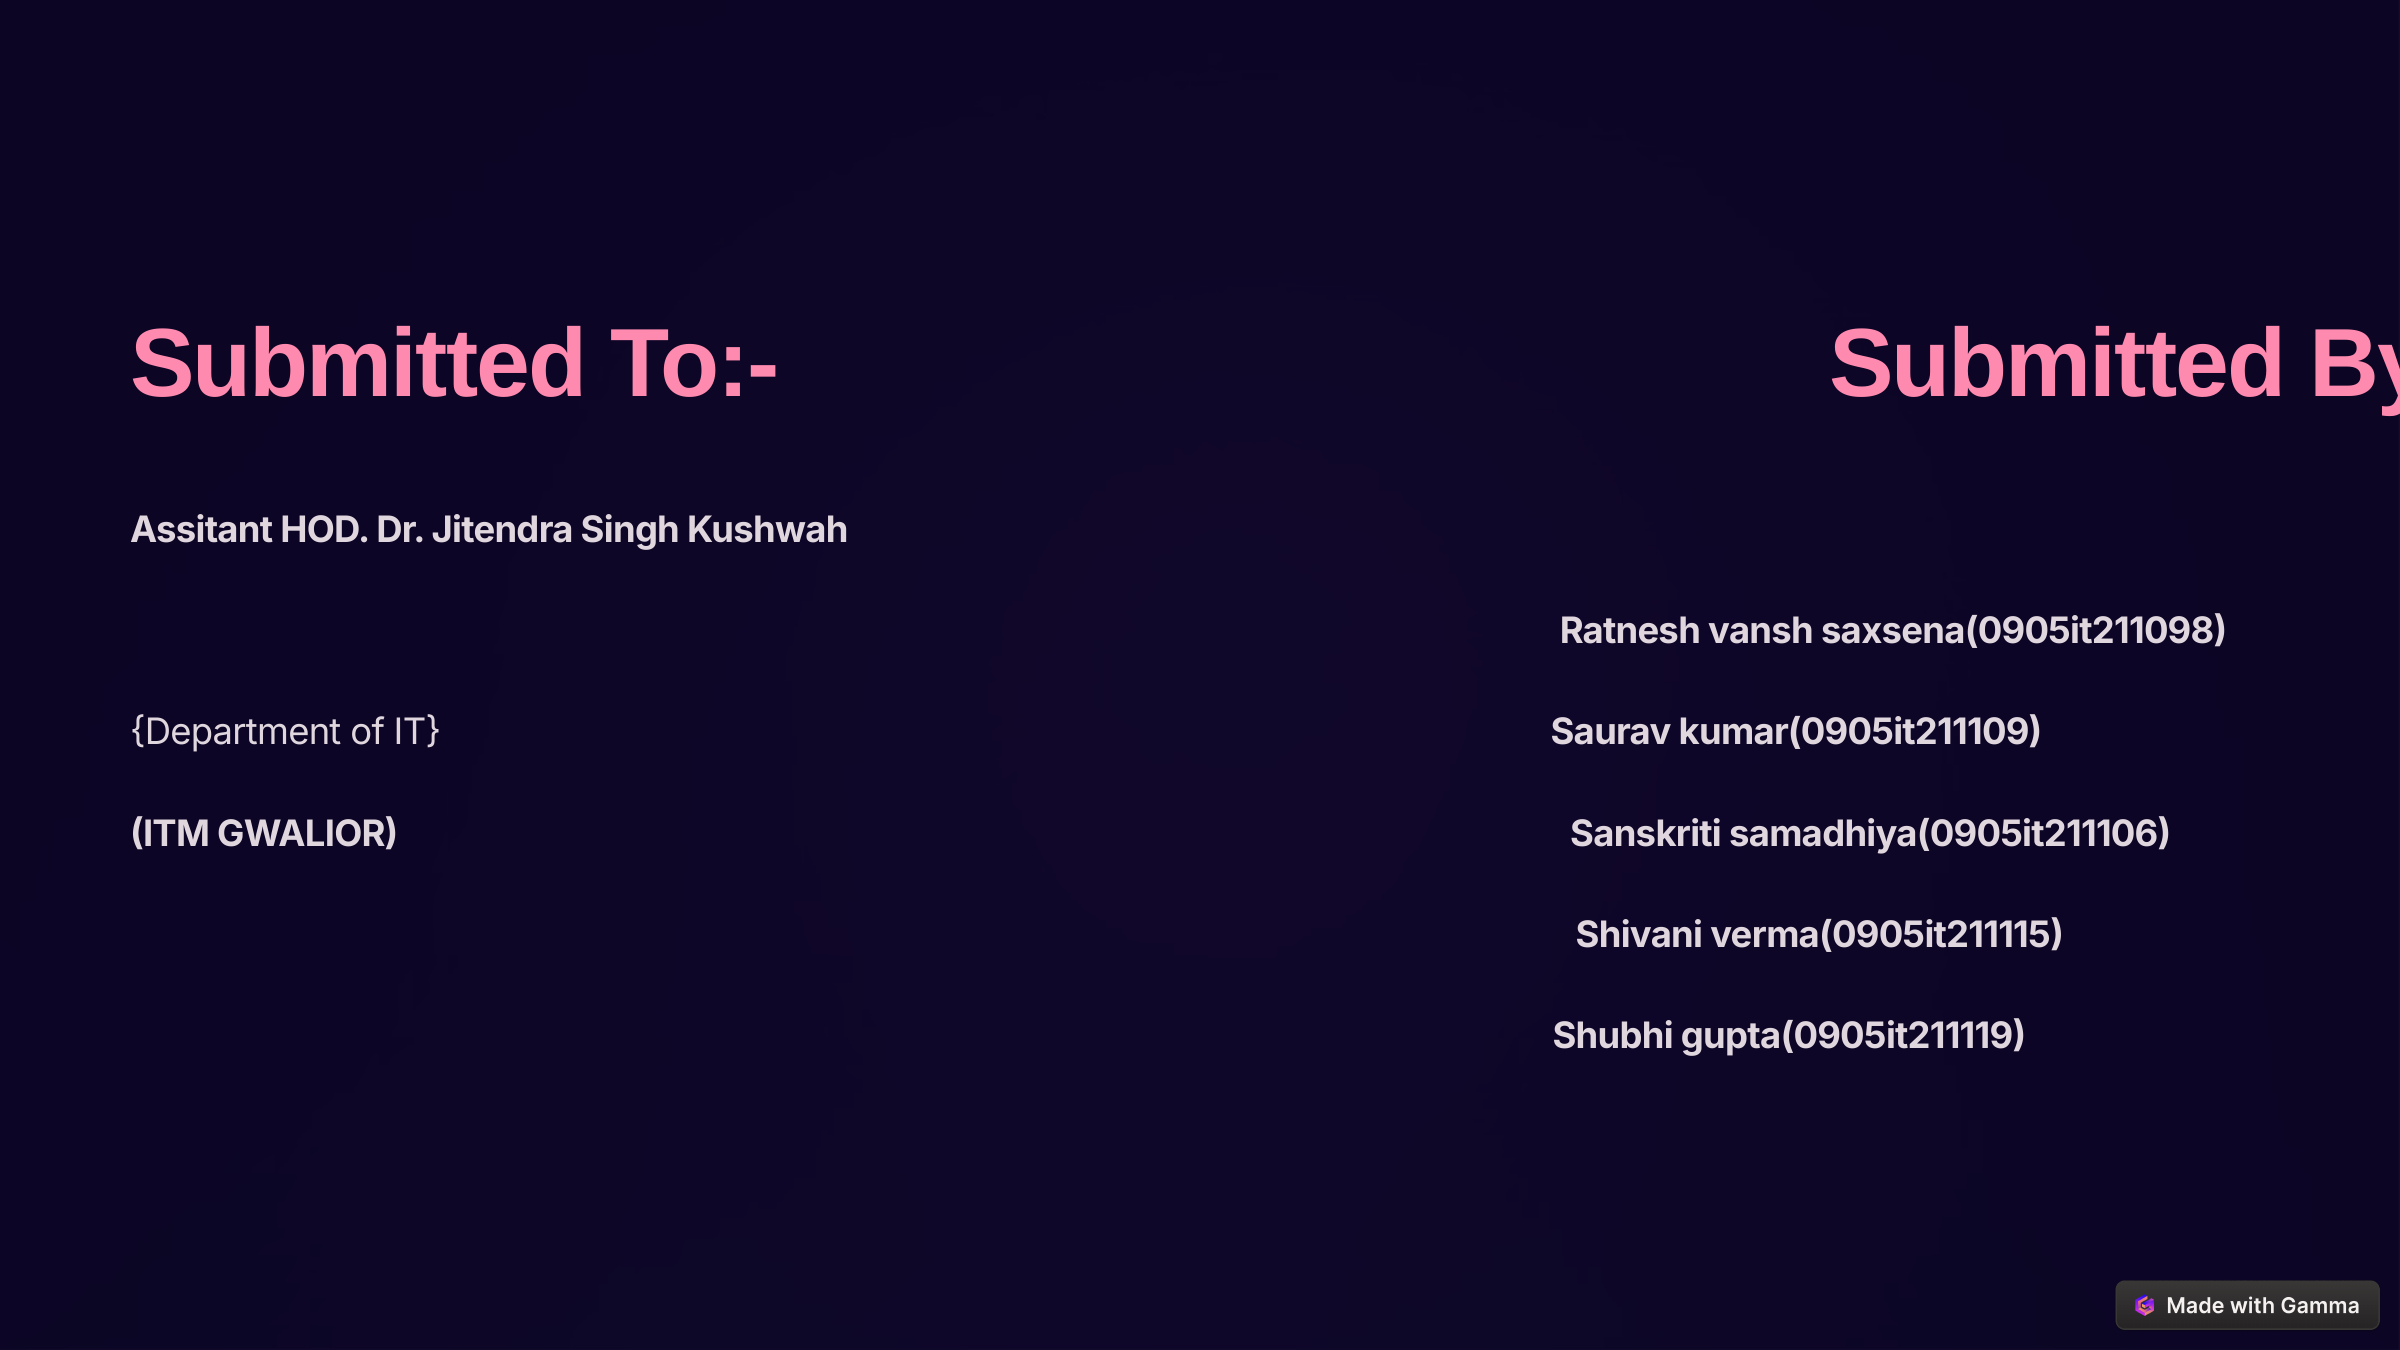

Submitted To:-                                          Submitted By:-
Assitant HOD. Dr. Jitendra Singh Kushwah
                                                                                                                                                                                   Ratnesh vansh saxsena(0905it211098)
{Department of IT}                                                                                                                     Saurav kumar(0905it211109)
(ITM GWALIOR)                                                                                                                                                   Sanskriti samadhiya(0905it211106)
                                                                                                                                                                                     Shivani verma(0905it211115)
                                                                                                                                                      Shubhi gupta(0905it211119)